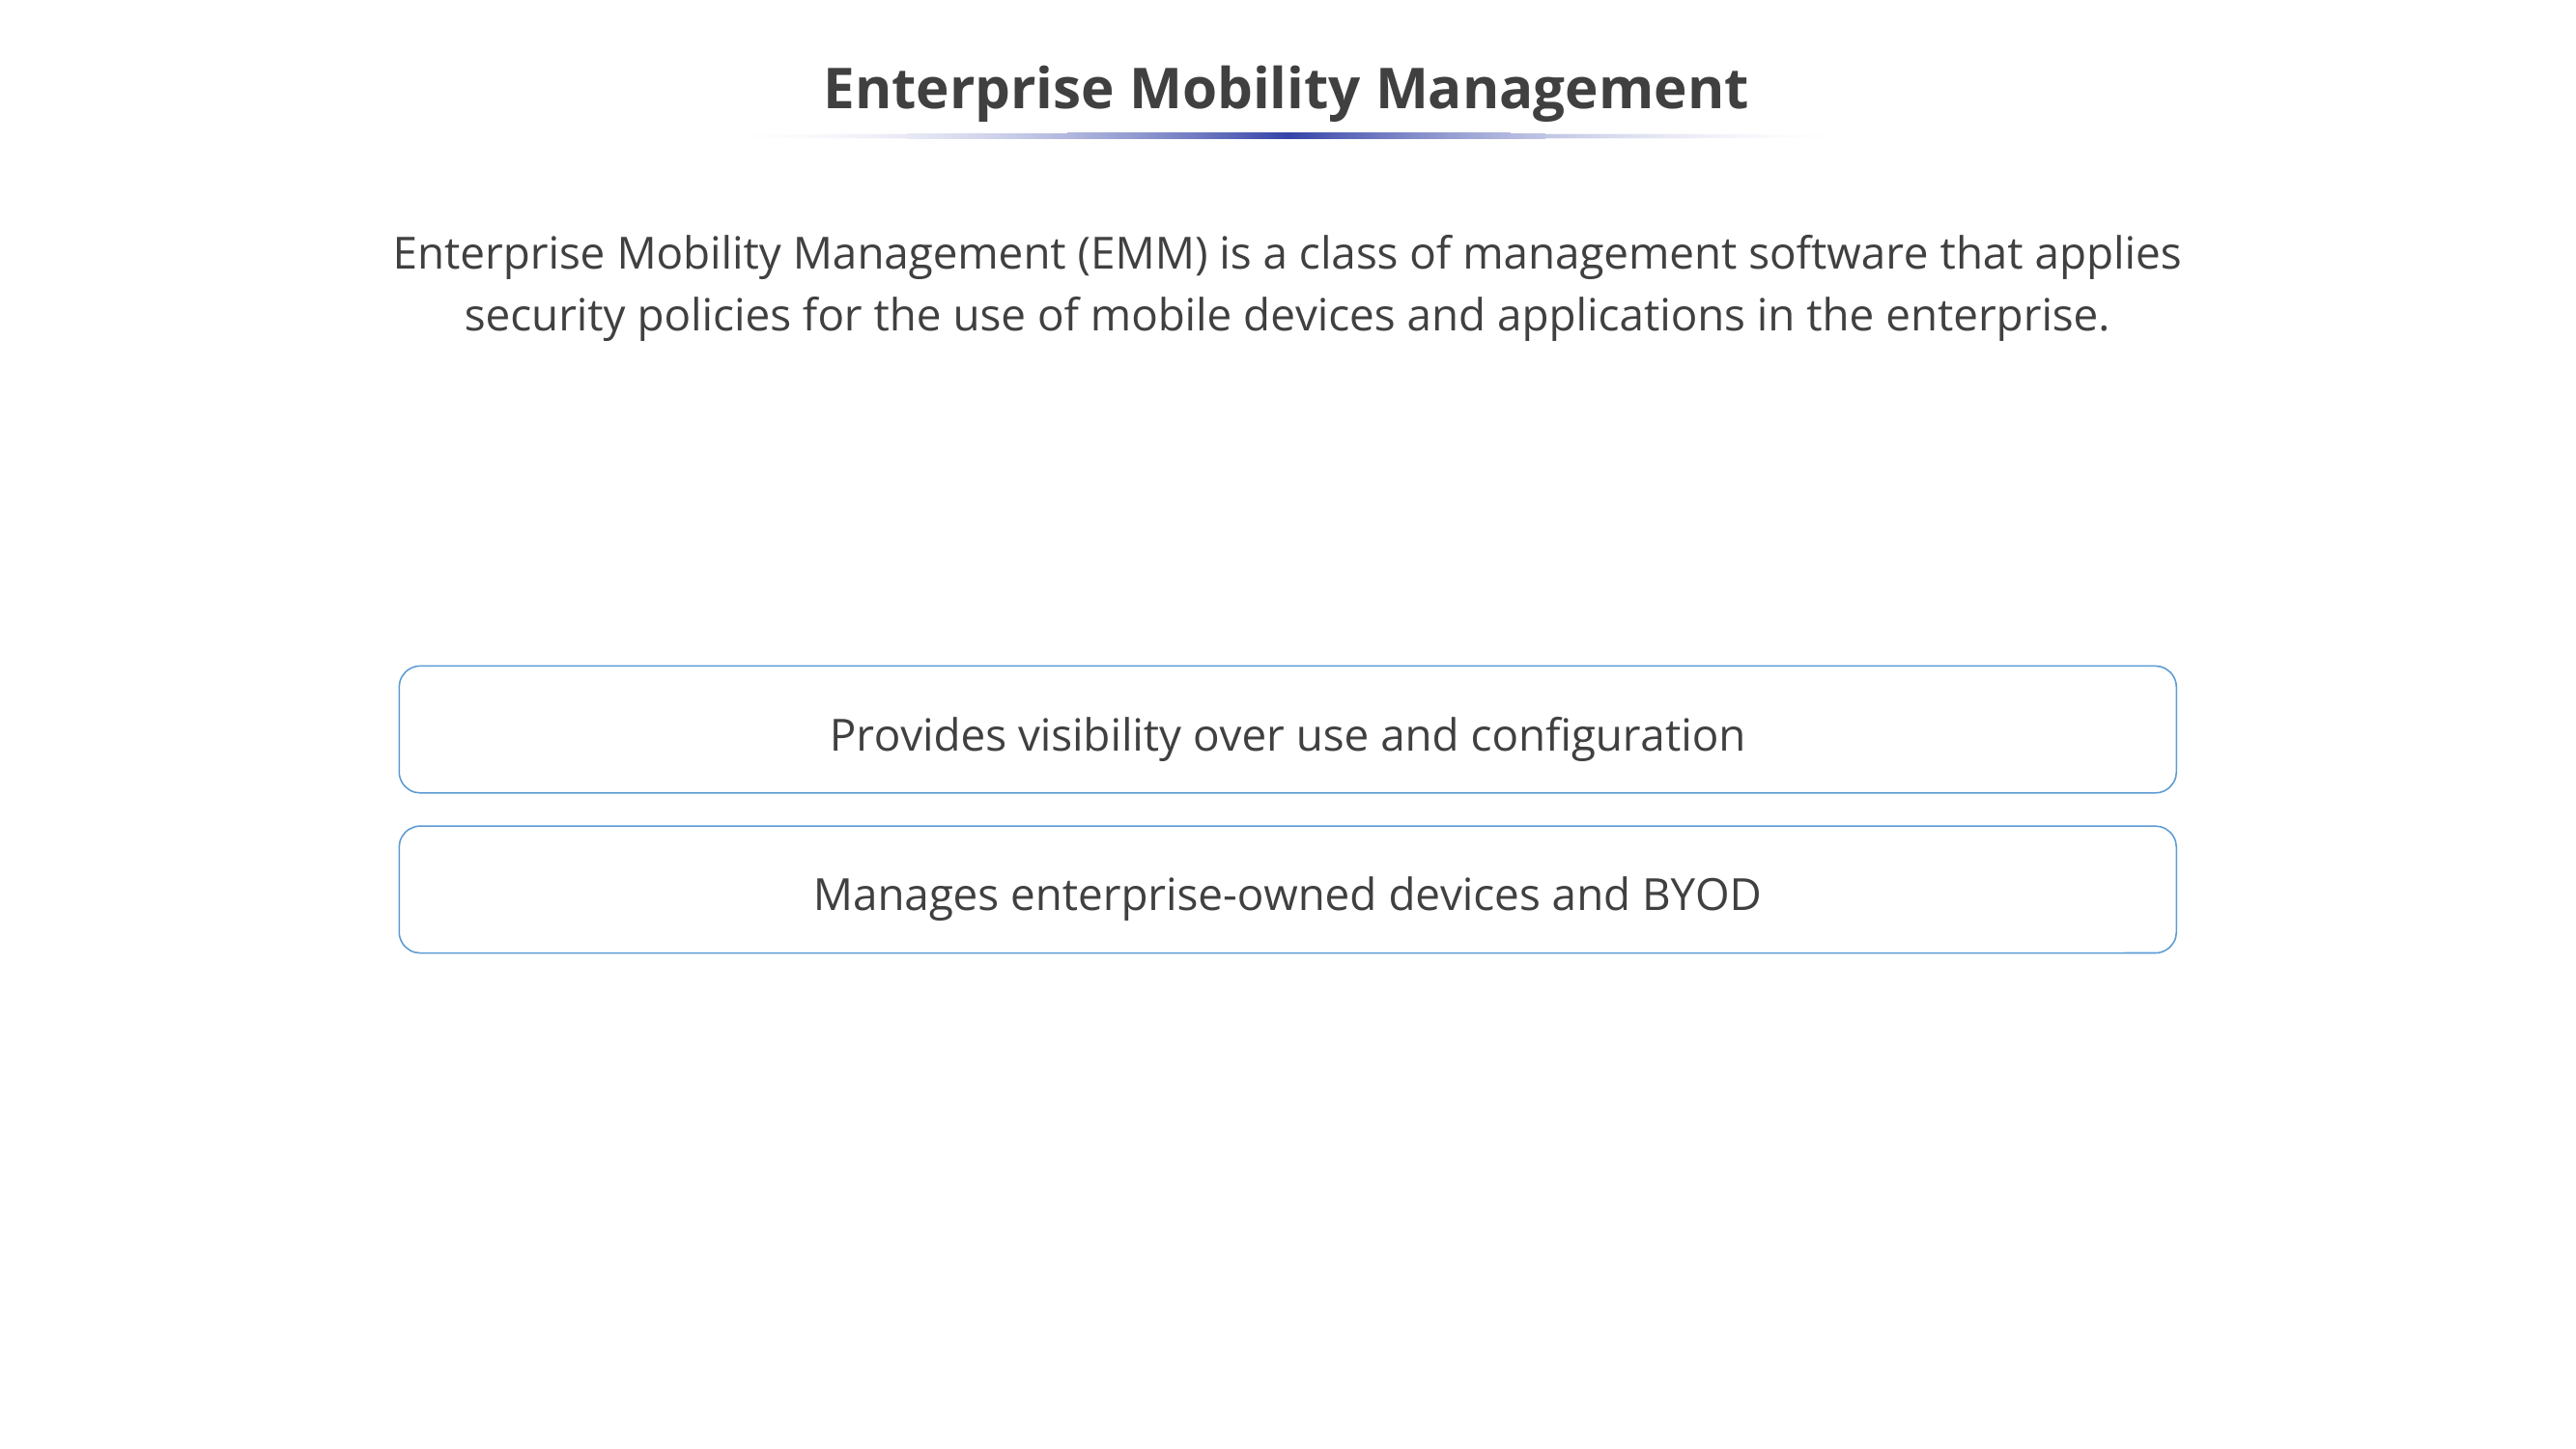

Enterprise Mobility Management

Enterprise Mobility Management (EMM) is a class of management software that applies security policies for the use of mobile devices and applications in the enterprise.
Provides visibility over use and configuration
Manages enterprise-owned devices and BYOD